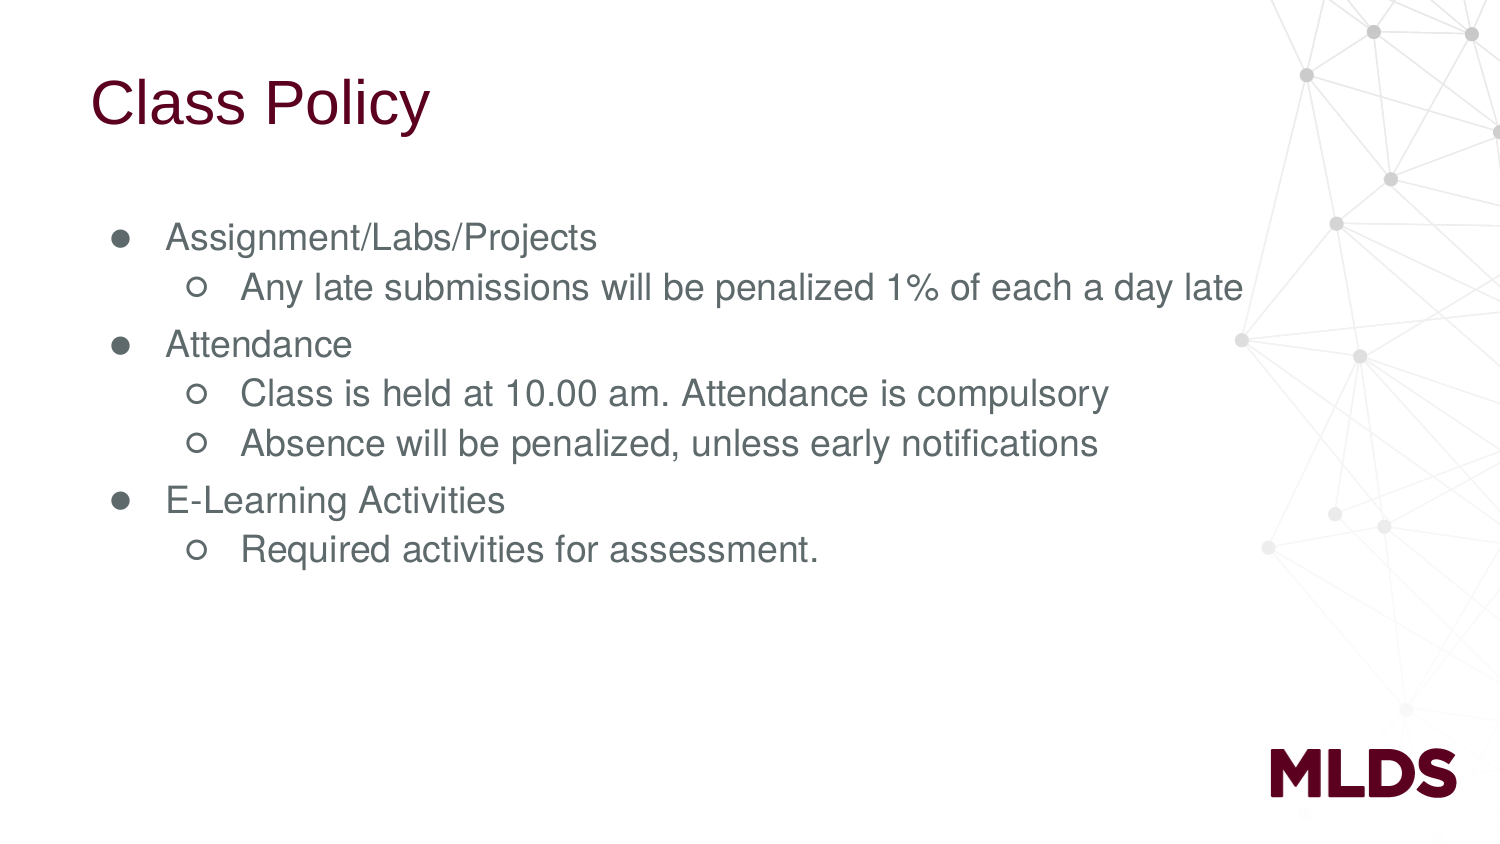

# Class Policy
Assignment/Labs/Projects
Any late submissions will be penalized 1% of each a day late
Attendance
Class is held at 10.00 am. Attendance is compulsory
Absence will be penalized, unless early notifications
E-Learning Activities
Required activities for assessment.